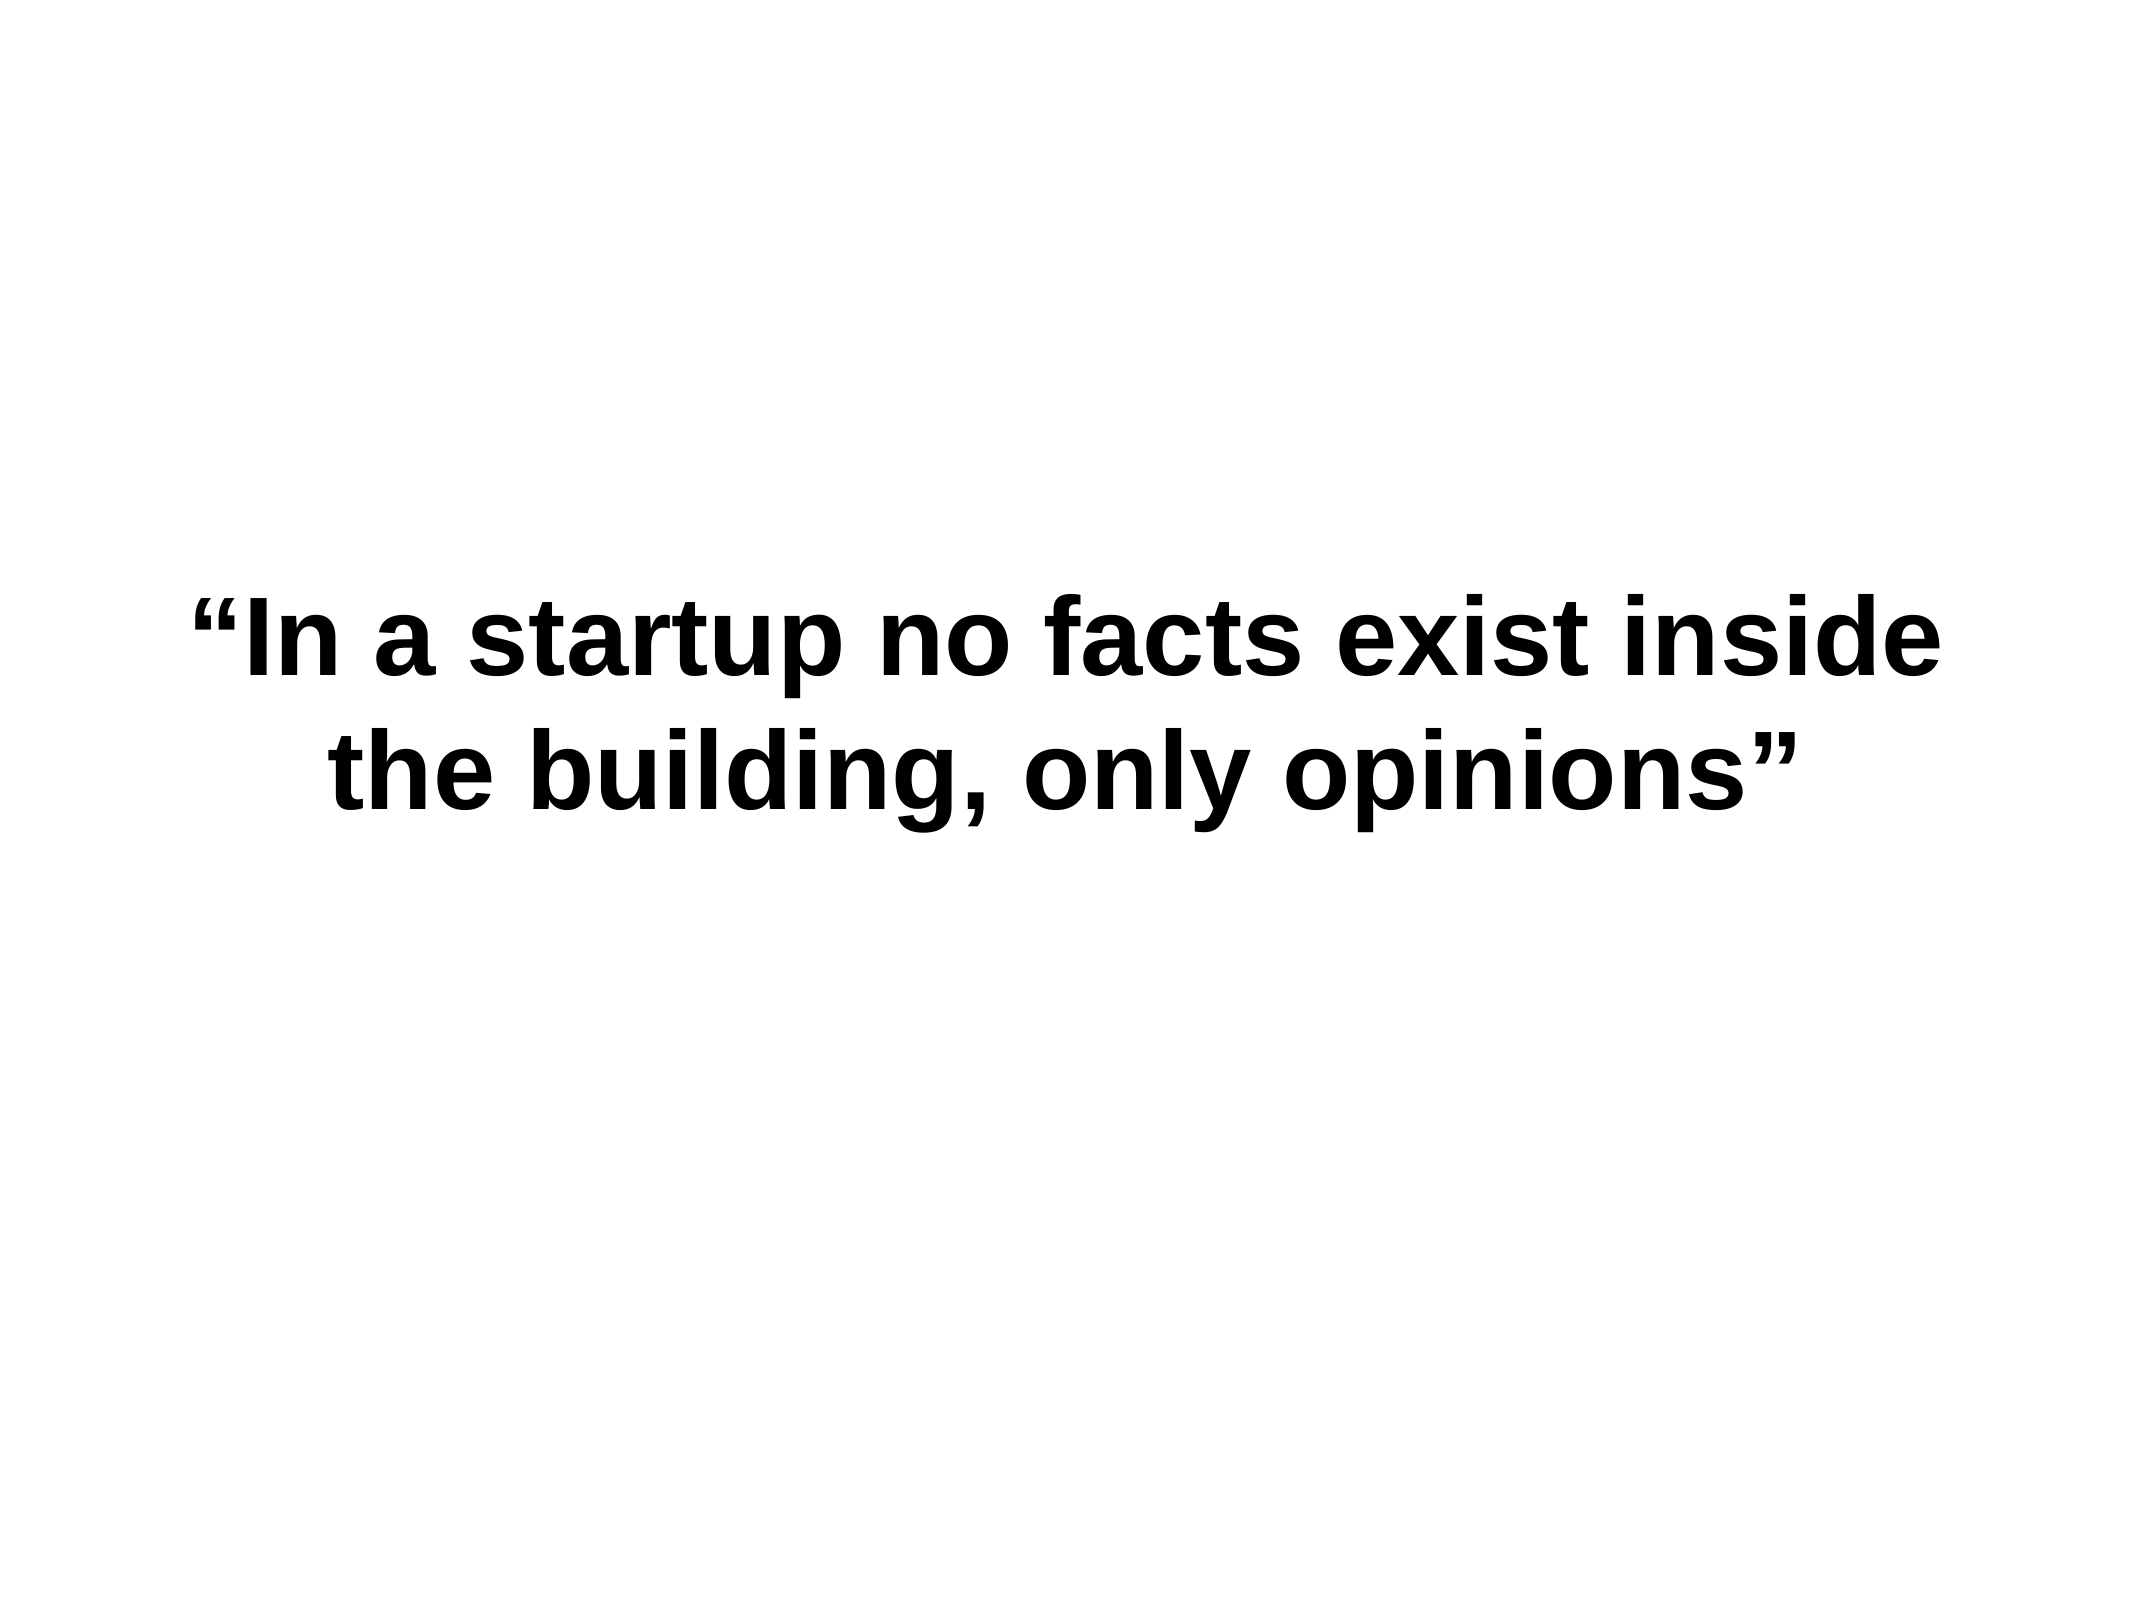

# “In a startup no facts exist inside the building, only opinions”